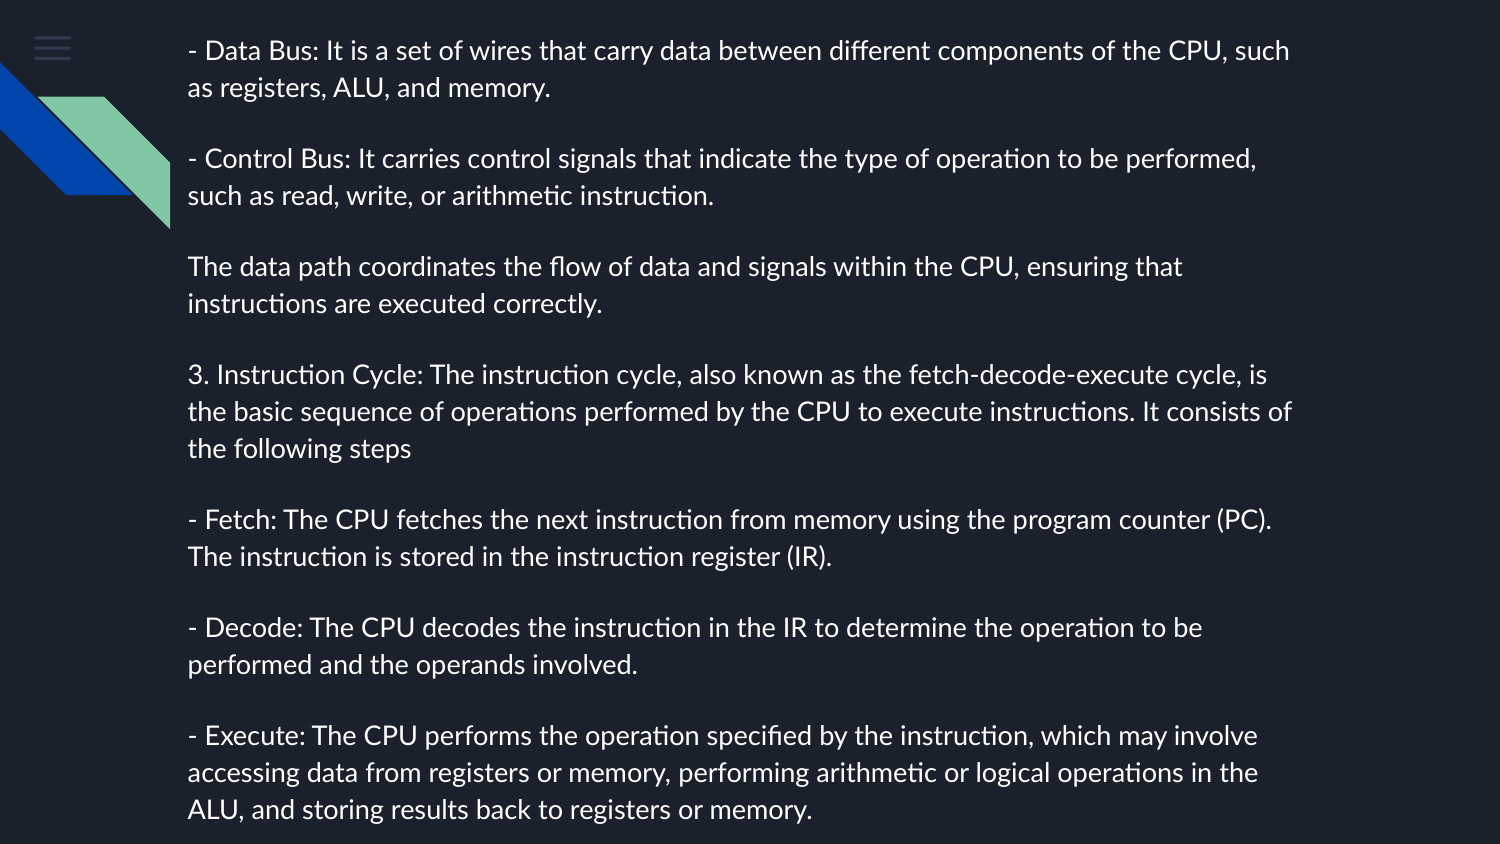

- Data Bus: It is a set of wires that carry data between different components of the CPU, such as registers, ALU, and memory.
- Control Bus: It carries control signals that indicate the type of operation to be performed, such as read, write, or arithmetic instruction.
The data path coordinates the flow of data and signals within the CPU, ensuring that instructions are executed correctly.
3. Instruction Cycle: The instruction cycle, also known as the fetch-decode-execute cycle, is the basic sequence of operations performed by the CPU to execute instructions. It consists of the following steps
- Fetch: The CPU fetches the next instruction from memory using the program counter (PC). The instruction is stored in the instruction register (IR).
- Decode: The CPU decodes the instruction in the IR to determine the operation to be performed and the operands involved.
- Execute: The CPU performs the operation specified by the instruction, which may involve accessing data from registers or memory, performing arithmetic or logical operations in the ALU, and storing results back to registers or memory.